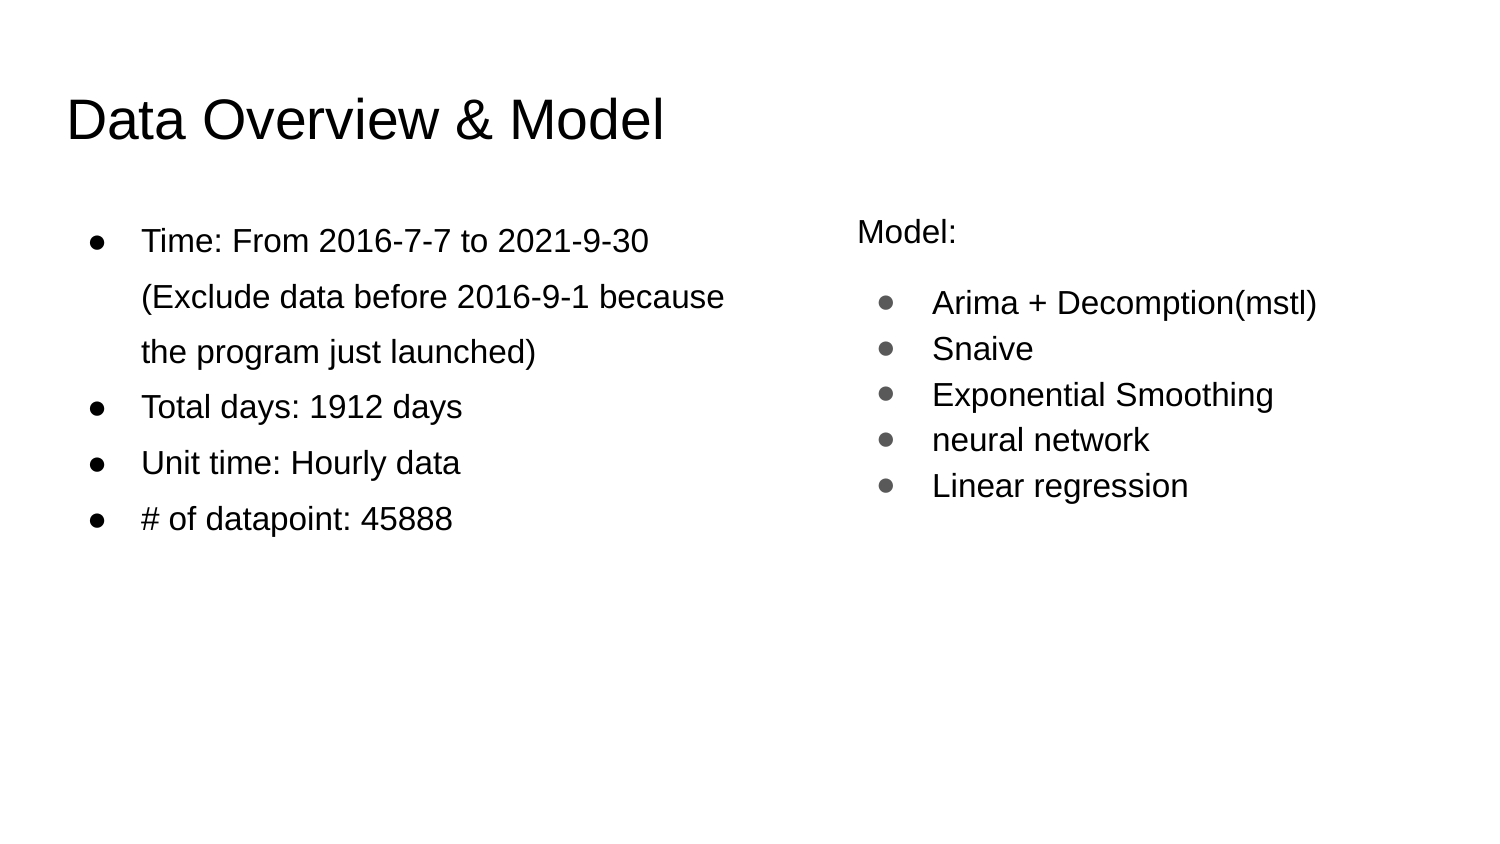

# Data Overview & Model
Time: From 2016-7-7 to 2021-9-30 (Exclude data before 2016-9-1 because the program just launched)
Total days: 1912 days
Unit time: Hourly data
# of datapoint: 45888
Model:
Arima + Decomption(mstl)
Snaive
Exponential Smoothing
neural network
Linear regression